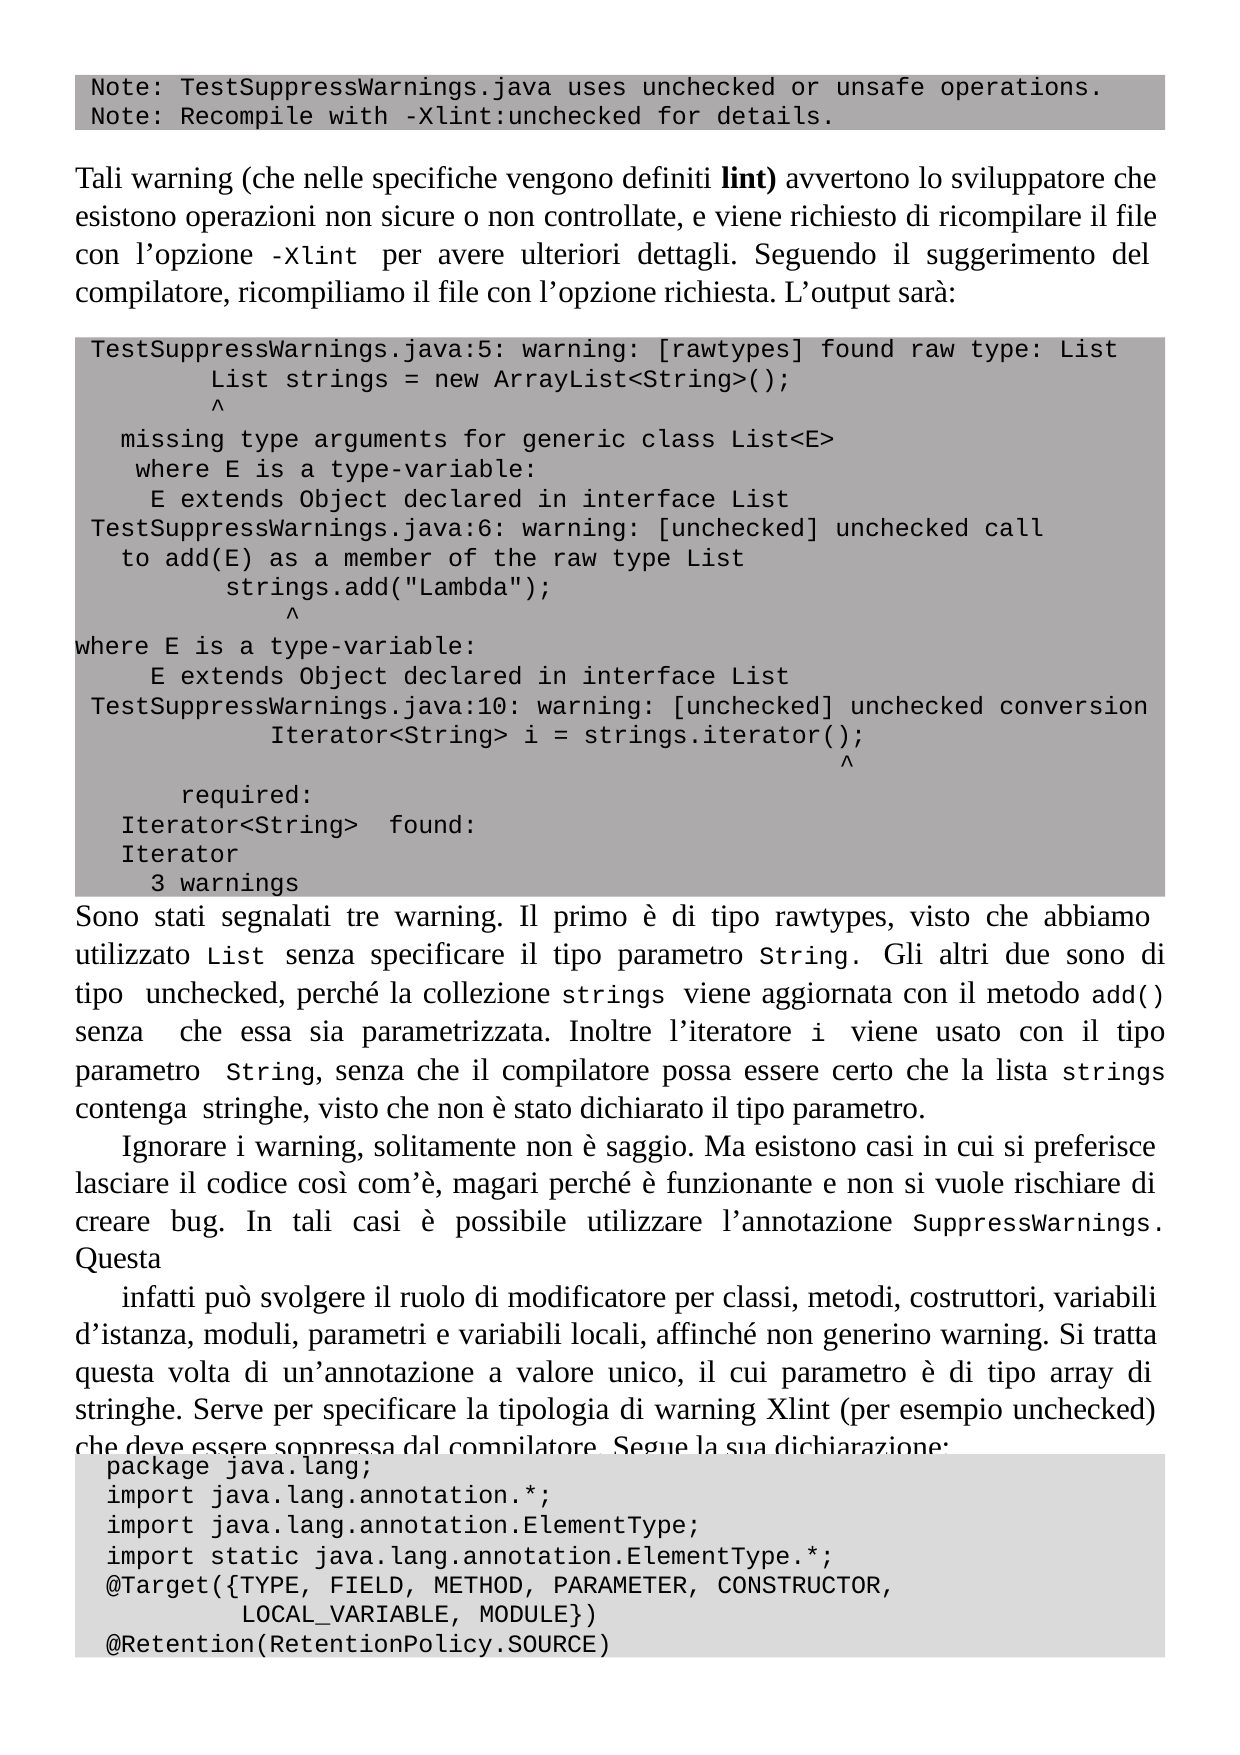

Note: TestSuppressWarnings.java uses unchecked or unsafe operations.
Note: Recompile with -Xlint:unchecked for details.
Tali warning (che nelle specifiche vengono definiti lint) avvertono lo sviluppatore che  esistono operazioni non sicure o non controllate, e viene richiesto di ricompilare il file  con l’opzione -Xlint per avere ulteriori dettagli. Seguendo il suggerimento del  compilatore, ricompiliamo il file con l’opzione richiesta. L’output sarà:
TestSuppressWarnings.java:5: warning: [rawtypes] found raw type: List
List strings = new ArrayList<String>();
^
missing type arguments for generic class List<E>  where E is a type-variable:
E extends Object declared in interface List  TestSuppressWarnings.java:6: warning: [unchecked] unchecked call
to add(E) as a member of the raw type List  strings.add("Lambda");
^
where E is a type-variable:
E extends Object declared in interface List  TestSuppressWarnings.java:10: warning: [unchecked] unchecked conversion
Iterator<String> i = strings.iterator();
^
required: Iterator<String>  found: Iterator
3 warnings
Sono stati segnalati tre warning. Il primo è di tipo rawtypes, visto che abbiamo  utilizzato List senza specificare il tipo parametro String. Gli altri due sono di tipo  unchecked, perché la collezione strings viene aggiornata con il metodo add() senza  che essa sia parametrizzata. Inoltre l’iteratore i viene usato con il tipo parametro  String, senza che il compilatore possa essere certo che la lista strings contenga  stringhe, visto che non è stato dichiarato il tipo parametro.
Ignorare i warning, solitamente non è saggio. Ma esistono casi in cui si preferisce  lasciare il codice così com’è, magari perché è funzionante e non si vuole rischiare di  creare bug. In tali casi è possibile utilizzare l’annotazione SuppressWarnings. Questa
infatti può svolgere il ruolo di modificatore per classi, metodi, costruttori, variabili  d’istanza, moduli, parametri e variabili locali, affinché non generino warning. Si tratta  questa volta di un’annotazione a valore unico, il cui parametro è di tipo array di  stringhe. Serve per specificare la tipologia di warning Xlint (per esempio unchecked)  che deve essere soppressa dal compilatore. Segue la sua dichiarazione:
package java.lang;
import java.lang.annotation.*;
import java.lang.annotation.ElementType;
import static java.lang.annotation.ElementType.*;  @Target({TYPE, FIELD, METHOD, PARAMETER, CONSTRUCTOR,
LOCAL_VARIABLE, MODULE})
@Retention(RetentionPolicy.SOURCE)